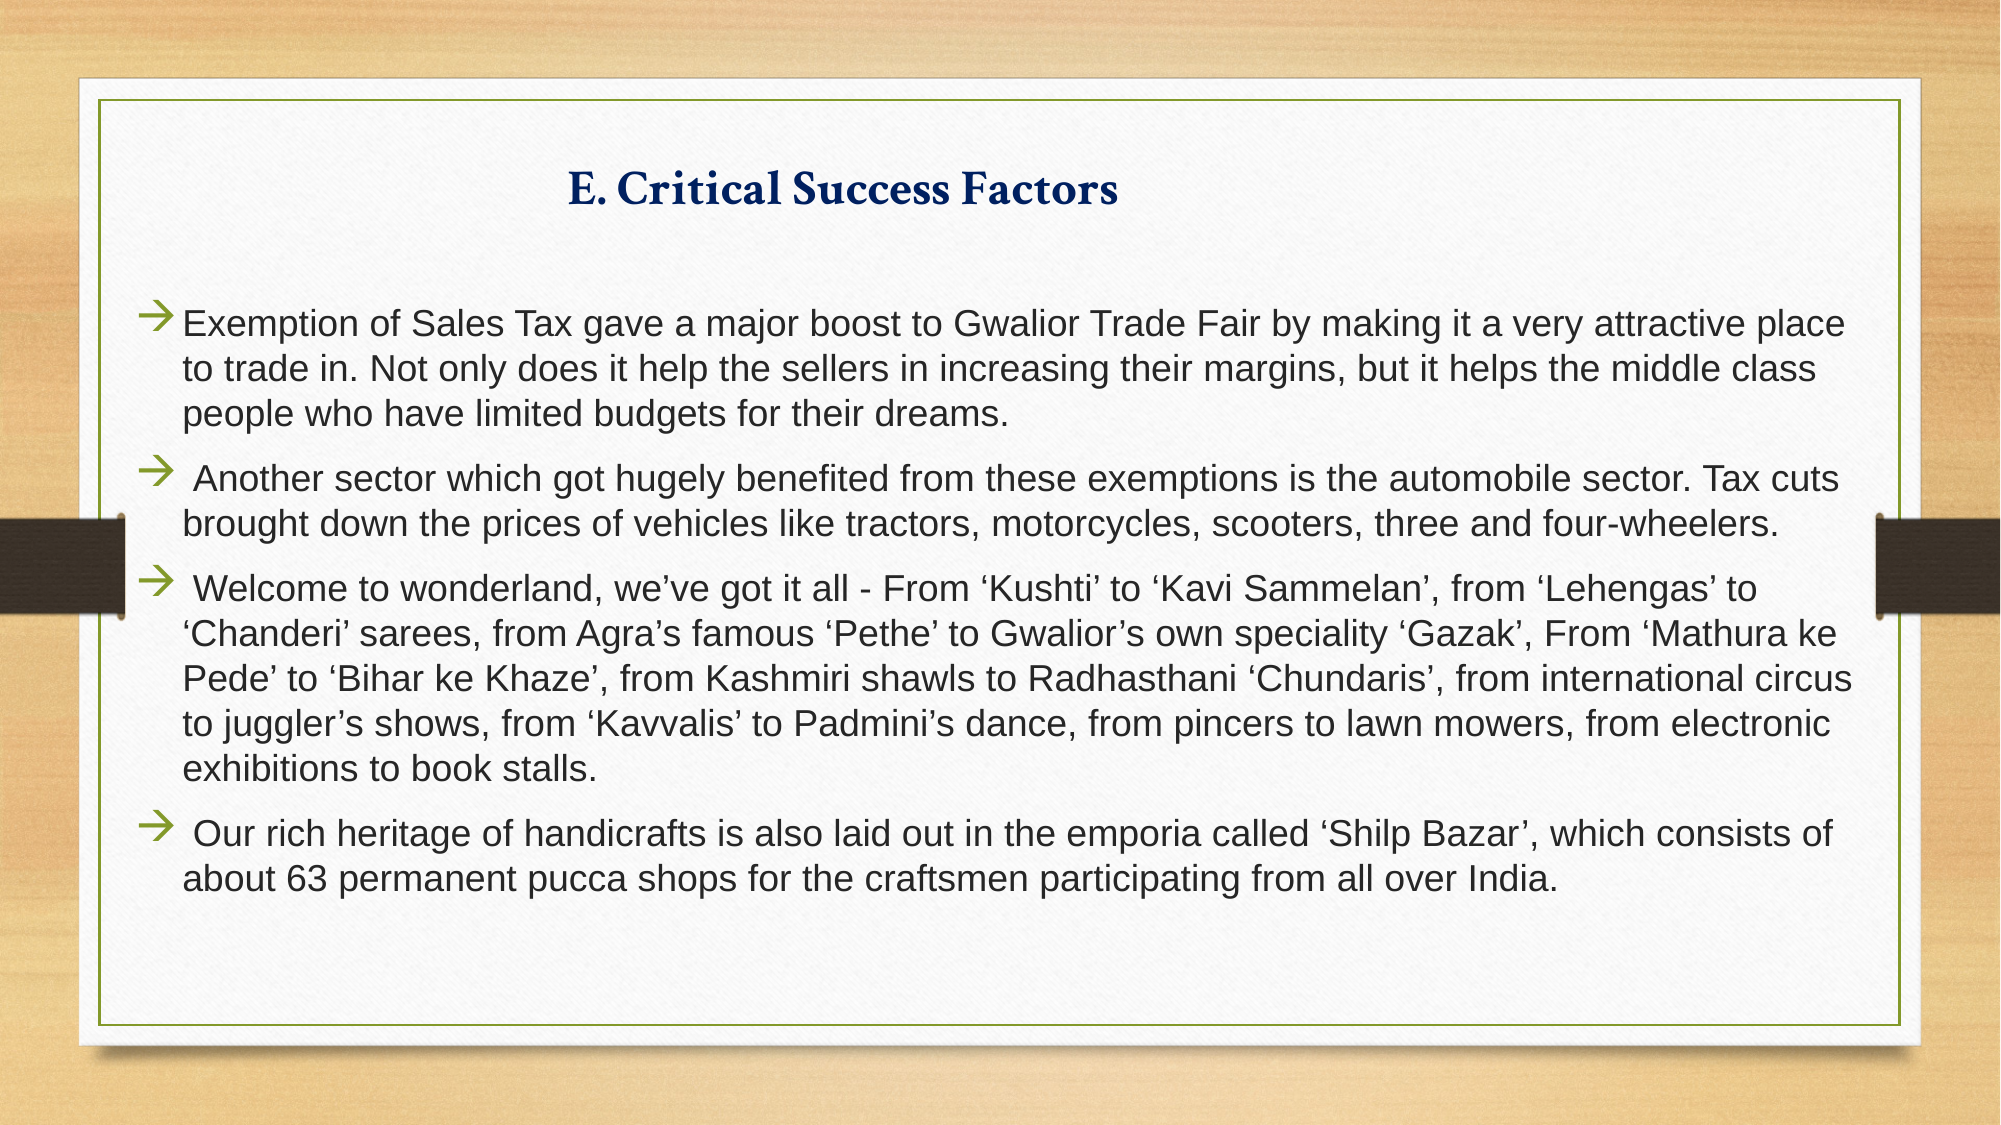

# E. Critical Success Factors
Exemption of Sales Tax gave a major boost to Gwalior Trade Fair by making it a very attractive place to trade in. Not only does it help the sellers in increasing their margins, but it helps the middle class people who have limited budgets for their dreams.
 Another sector which got hugely benefited from these exemptions is the automobile sector. Tax cuts brought down the prices of vehicles like tractors, motorcycles, scooters, three and four-wheelers.
 Welcome to wonderland, we’ve got it all - From ‘Kushti’ to ‘Kavi Sammelan’, from ‘Lehengas’ to ‘Chanderi’ sarees, from Agra’s famous ‘Pethe’ to Gwalior’s own speciality ‘Gazak’, From ‘Mathura ke Pede’ to ‘Bihar ke Khaze’, from Kashmiri shawls to Radhasthani ‘Chundaris’, from international circus to juggler’s shows, from ‘Kavvalis’ to Padmini’s dance, from pincers to lawn mowers, from electronic exhibitions to book stalls.
 Our rich heritage of handicrafts is also laid out in the emporia called ‘Shilp Bazar’, which consists of about 63 permanent pucca shops for the craftsmen participating from all over India.